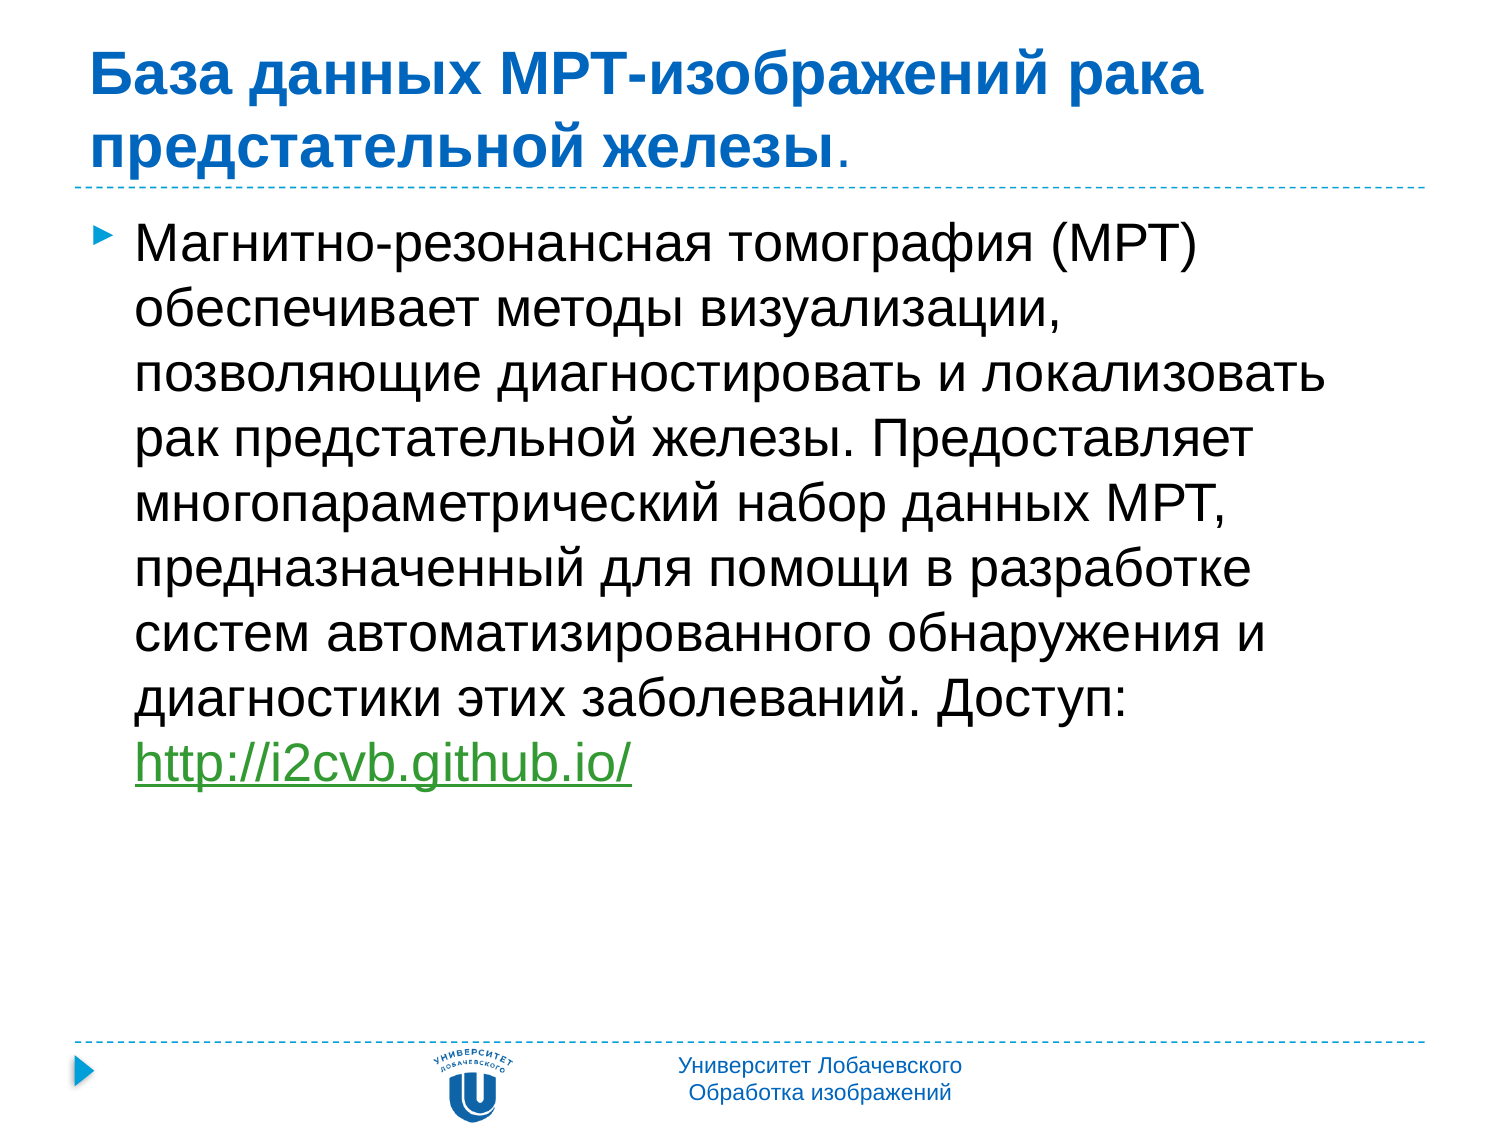

# База данных МРТ-изображений рака предстательной железы.
Магнитно-резонансная томография (МРТ) обеспечивает методы визуализации, позволяющие диагностировать и локализовать рак предстательной железы. Предоставляет многопараметрический набор данных МРТ, предназначенный для помощи в разработке систем автоматизированного обнаружения и диагностики этих заболеваний. Доступ: http://i2cvb.github.io/
28
Университет Лобачевского
Обработка изображений